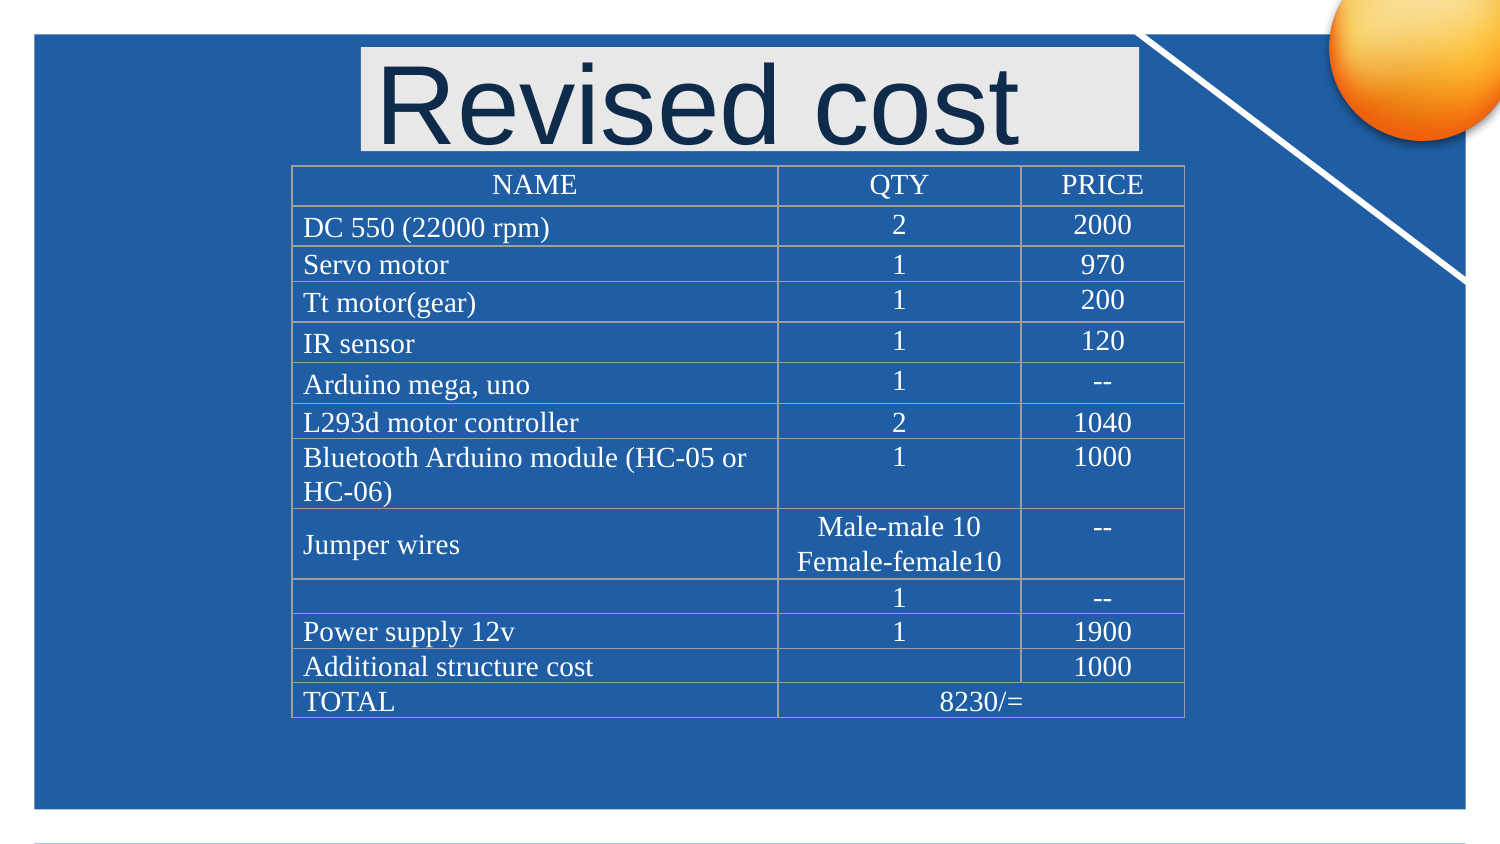

# Revised cost
| NAME | QTY | PRICE |
| --- | --- | --- |
| DC 550 (22000 rpm) | 2 | 2000 |
| Servo motor | 1 | 970 |
| Tt motor(gear) | 1 | 200 |
| IR sensor | 1 | 120 |
| Arduino mega, uno | 1 | -- |
| L293d motor controller | 2 | 1040 |
| Bluetooth Arduino module (HC-05 or HC-06) | 1 | 1000 |
| Jumper wires | Male-male 10 Female-female10 | -- |
|  | 1 | -- |
| Power supply 12v | 1 | 1900 |
| Additional structure cost |  | 1000 |
| TOTAL | 8230/= |  |